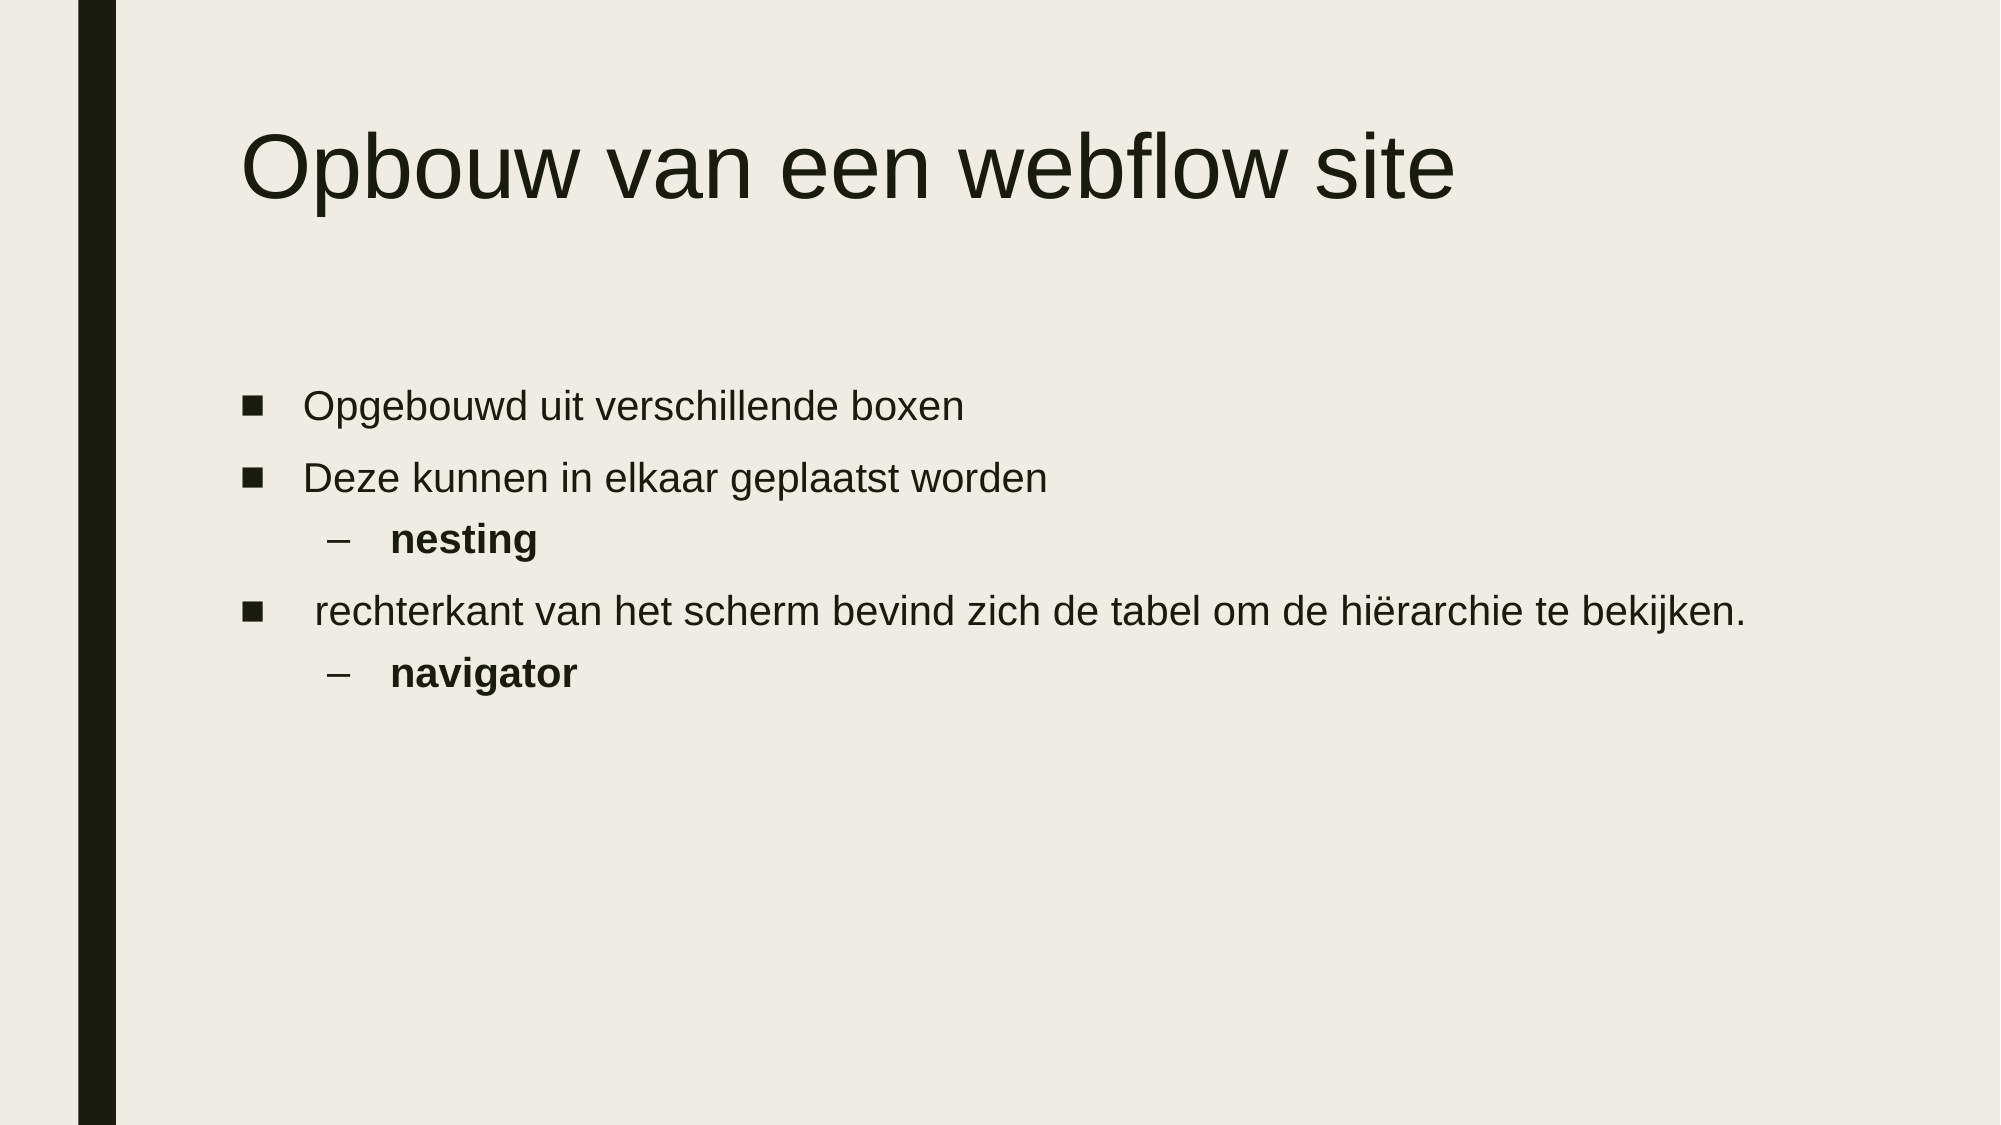

# Opbouw van een webflow site
Opgebouwd uit verschillende boxen
Deze kunnen in elkaar geplaatst worden
nesting
 rechterkant van het scherm bevind zich de tabel om de hiërarchie te bekijken.
navigator